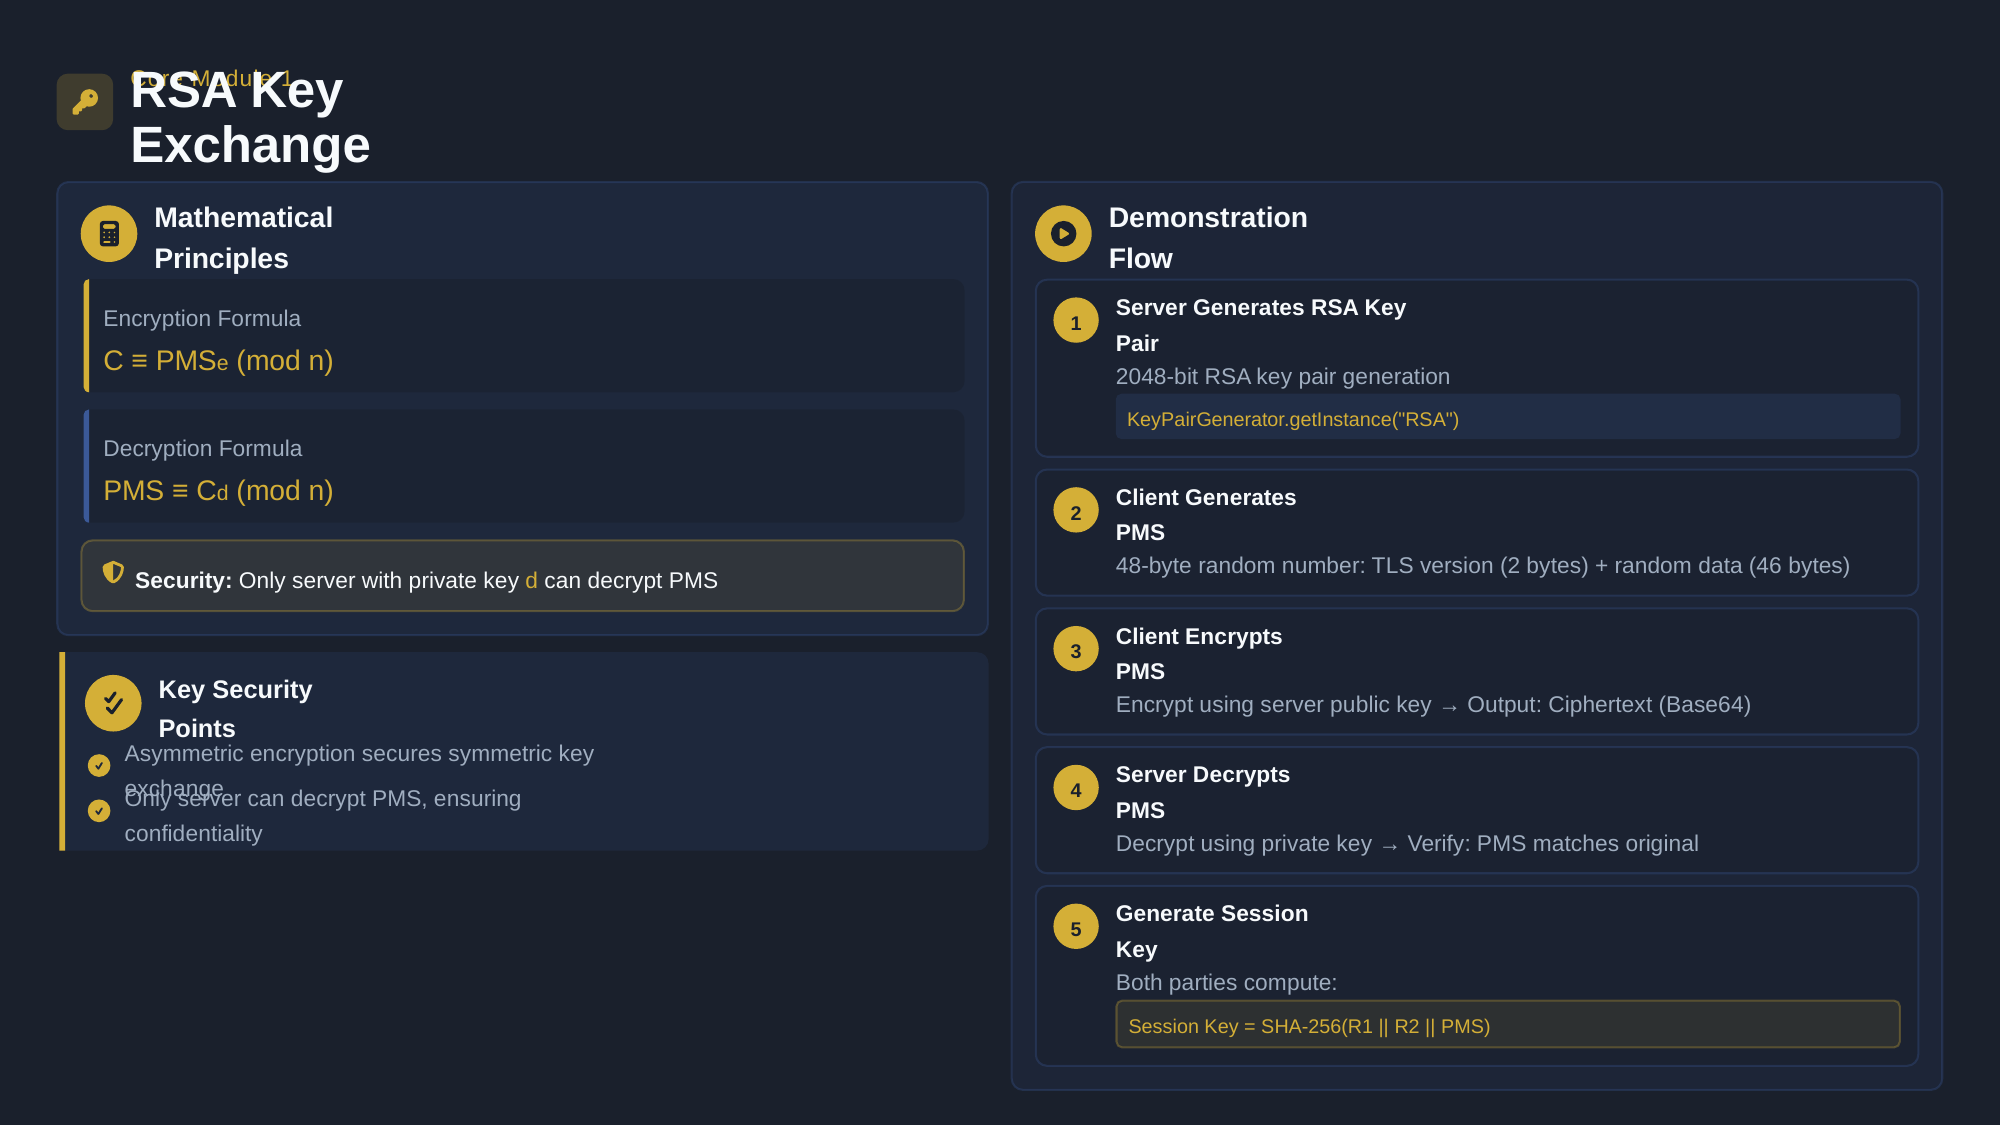

Core Module 1

RSA Key Exchange

Mathematical Principles
Demonstration Flow

Encryption Formula
1

Server Generates RSA Key Pair
C ≡ PMSe (mod n)
2048-bit RSA key pair generation

KeyPairGenerator.getInstance("RSA")

Decryption Formula
PMS ≡ Cd (mod n)

2

Client Generates PMS

48-byte random number: TLS version (2 bytes) + random data (46 bytes)
Security: Only server with private key d can decrypt PMS

3

Client Encrypts PMS

Encrypt using server public key → Output: Ciphertext (Base64)
Key Security Points

Asymmetric encryption secures symmetric key exchange

4

Server Decrypts PMS
Only server can decrypt PMS, ensuring confidentiality

Decrypt using private key → Verify: PMS matches original

5

Generate Session Key
Both parties compute:

Session Key = SHA-256(R1 || R2 || PMS)